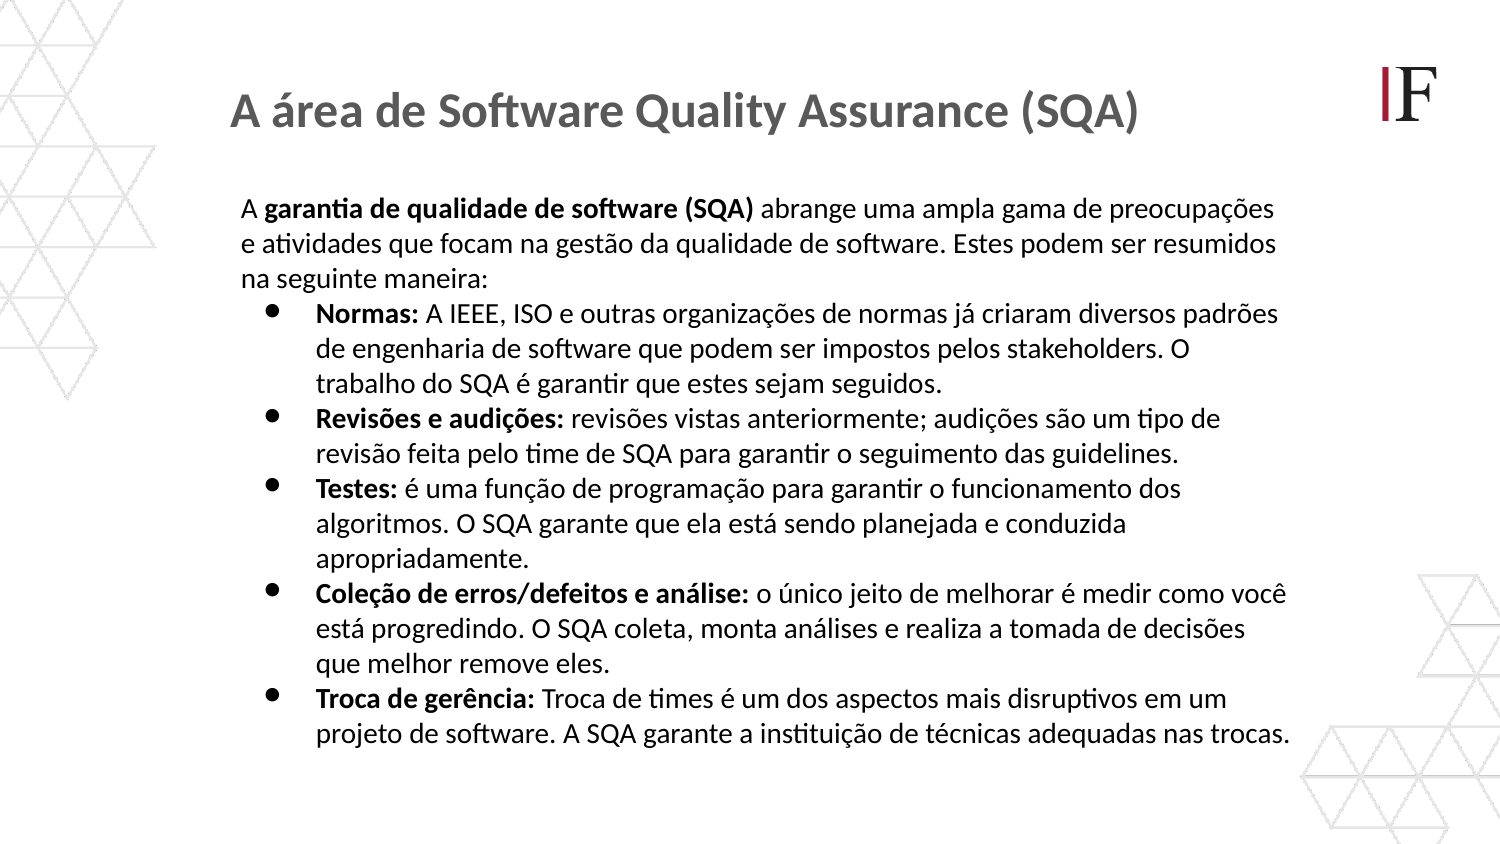

A área de Software Quality Assurance (SQA)
A garantia de qualidade de software (SQA) abrange uma ampla gama de preocupações e atividades que focam na gestão da qualidade de software. Estes podem ser resumidos na seguinte maneira:
Normas: A IEEE, ISO e outras organizações de normas já criaram diversos padrões de engenharia de software que podem ser impostos pelos stakeholders. O trabalho do SQA é garantir que estes sejam seguidos.
Revisões e audições: revisões vistas anteriormente; audições são um tipo de revisão feita pelo time de SQA para garantir o seguimento das guidelines.
Testes: é uma função de programação para garantir o funcionamento dos algoritmos. O SQA garante que ela está sendo planejada e conduzida apropriadamente.
Coleção de erros/defeitos e análise: o único jeito de melhorar é medir como você está progredindo. O SQA coleta, monta análises e realiza a tomada de decisões que melhor remove eles.
Troca de gerência: Troca de times é um dos aspectos mais disruptivos em um projeto de software. A SQA garante a instituição de técnicas adequadas nas trocas.